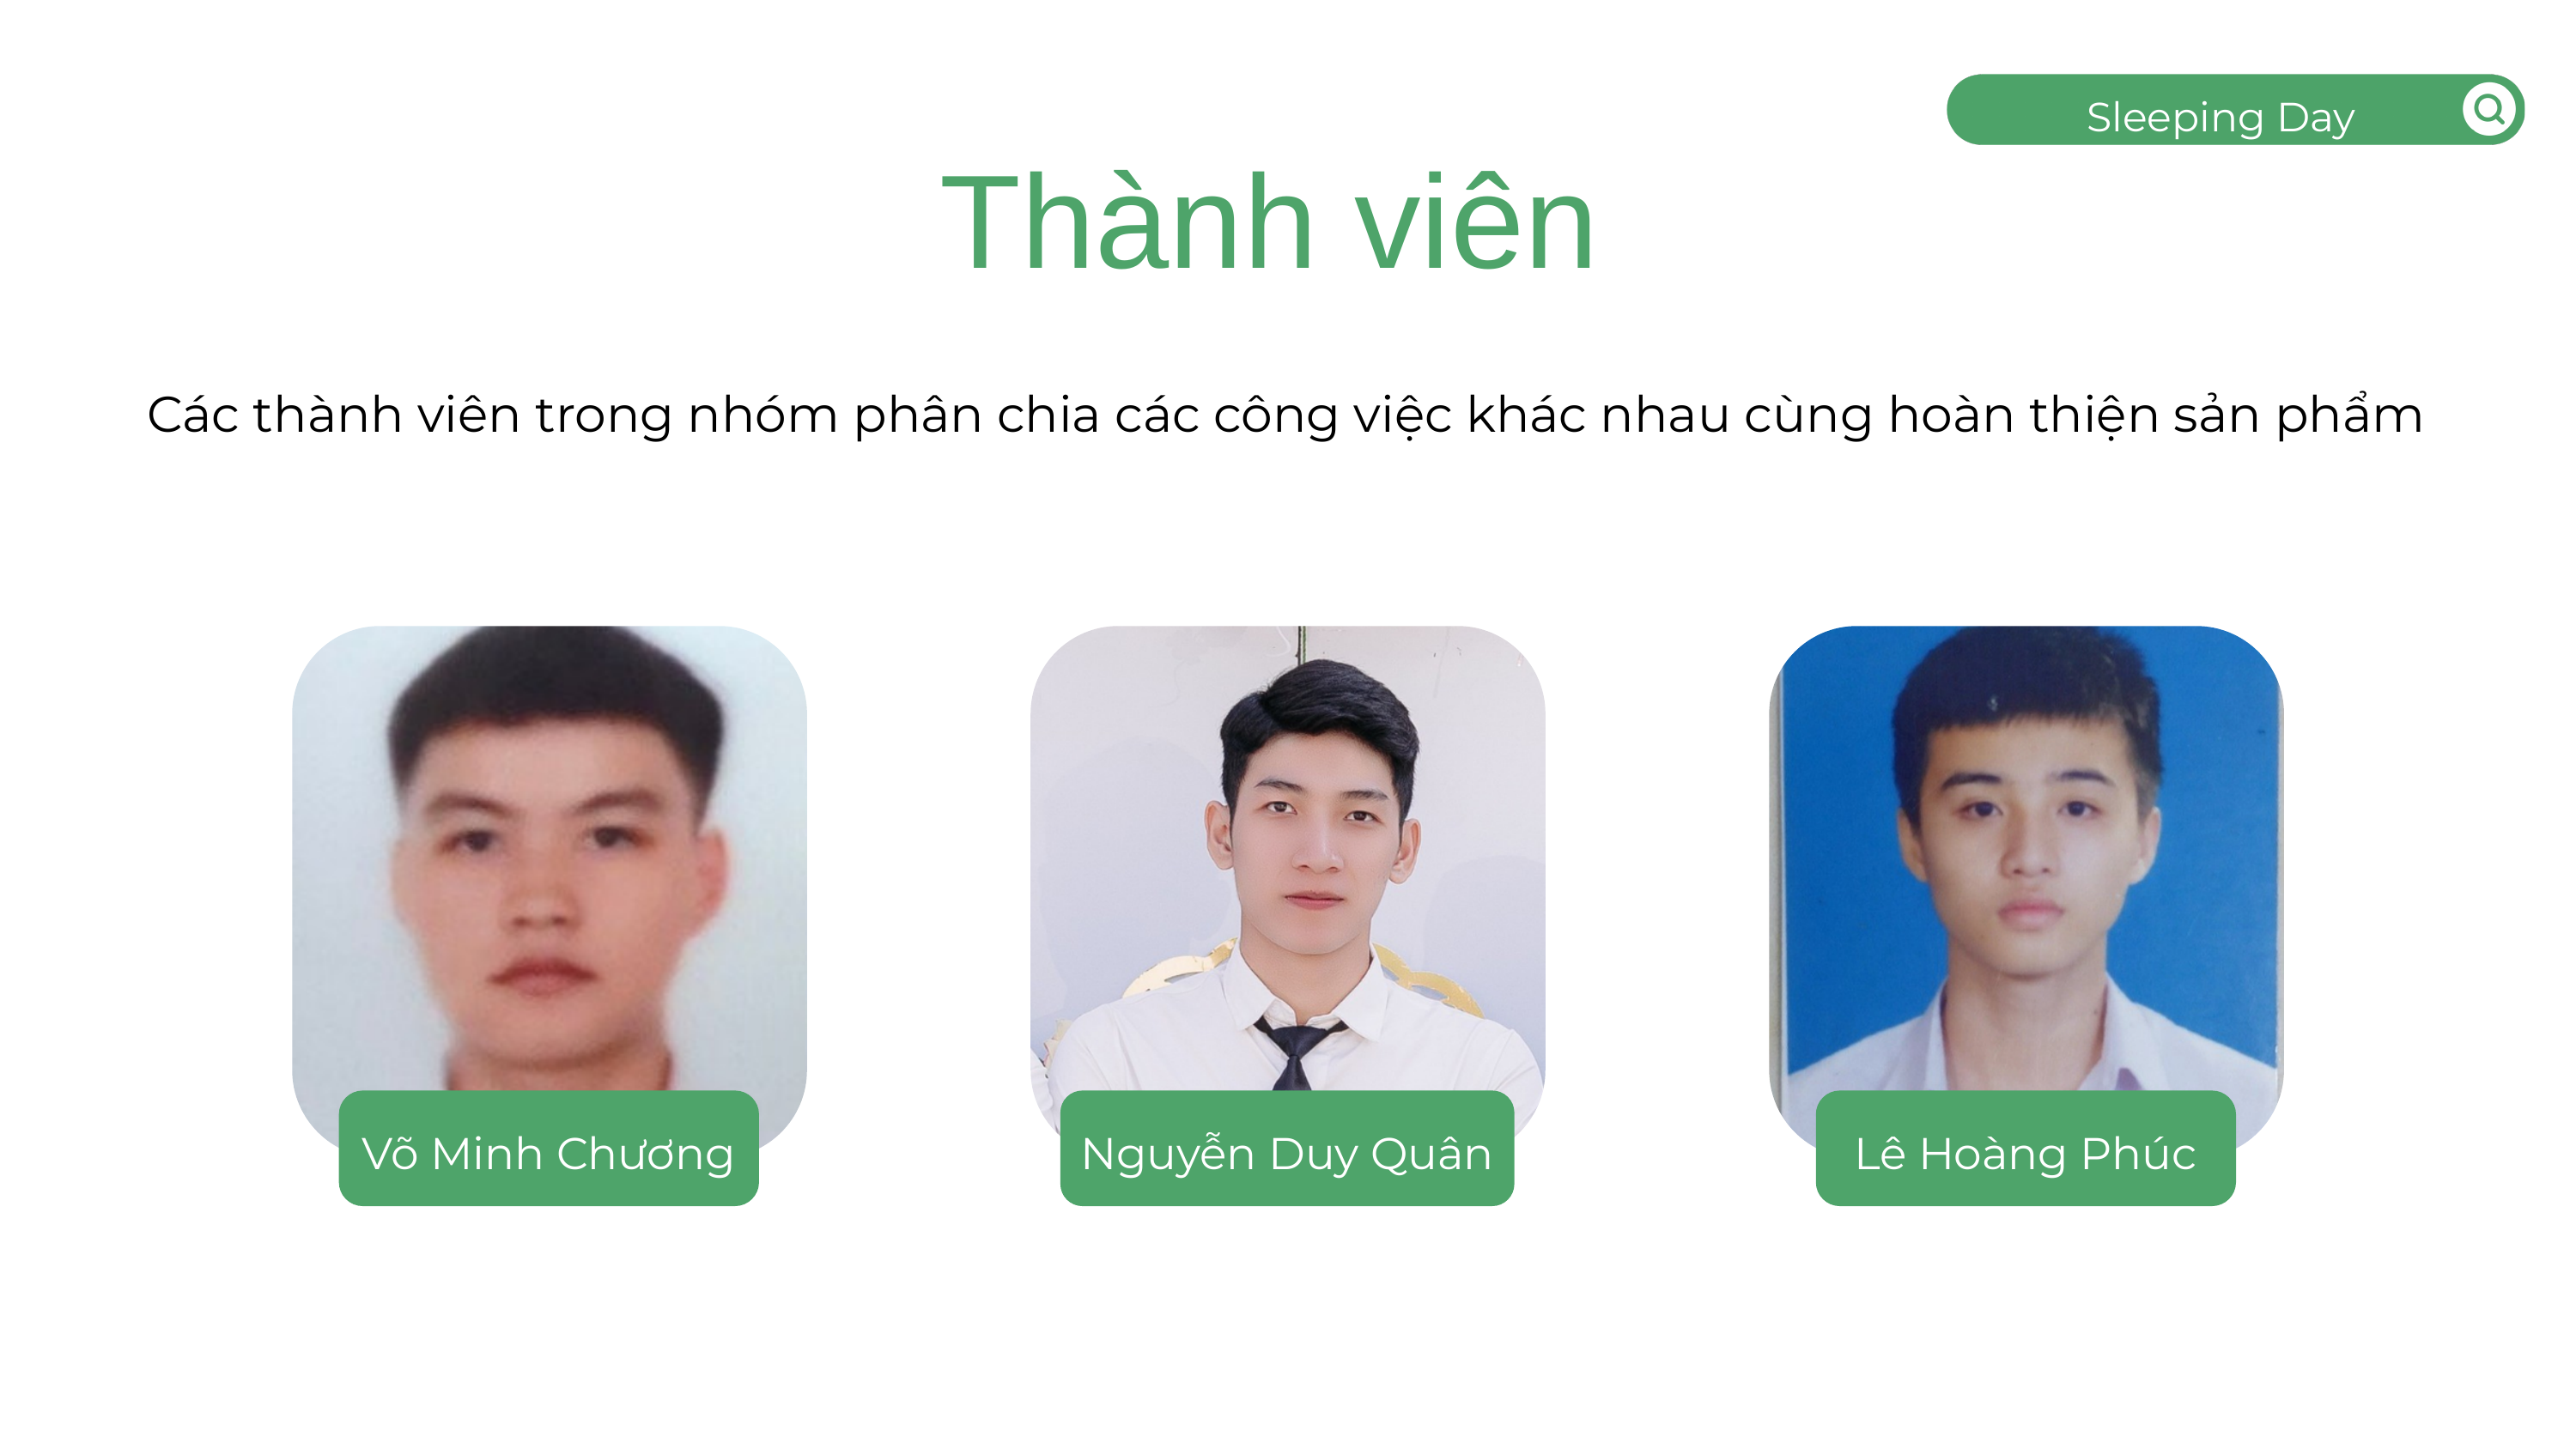

Sleeping Day

Thành viên
Các thành viên trong nhóm phân chia các công việc khác nhau cùng hoàn thiện sản phẩm

Võ Minh Chương
Nguyễn Duy Quân
Lê Hoàng Phúc